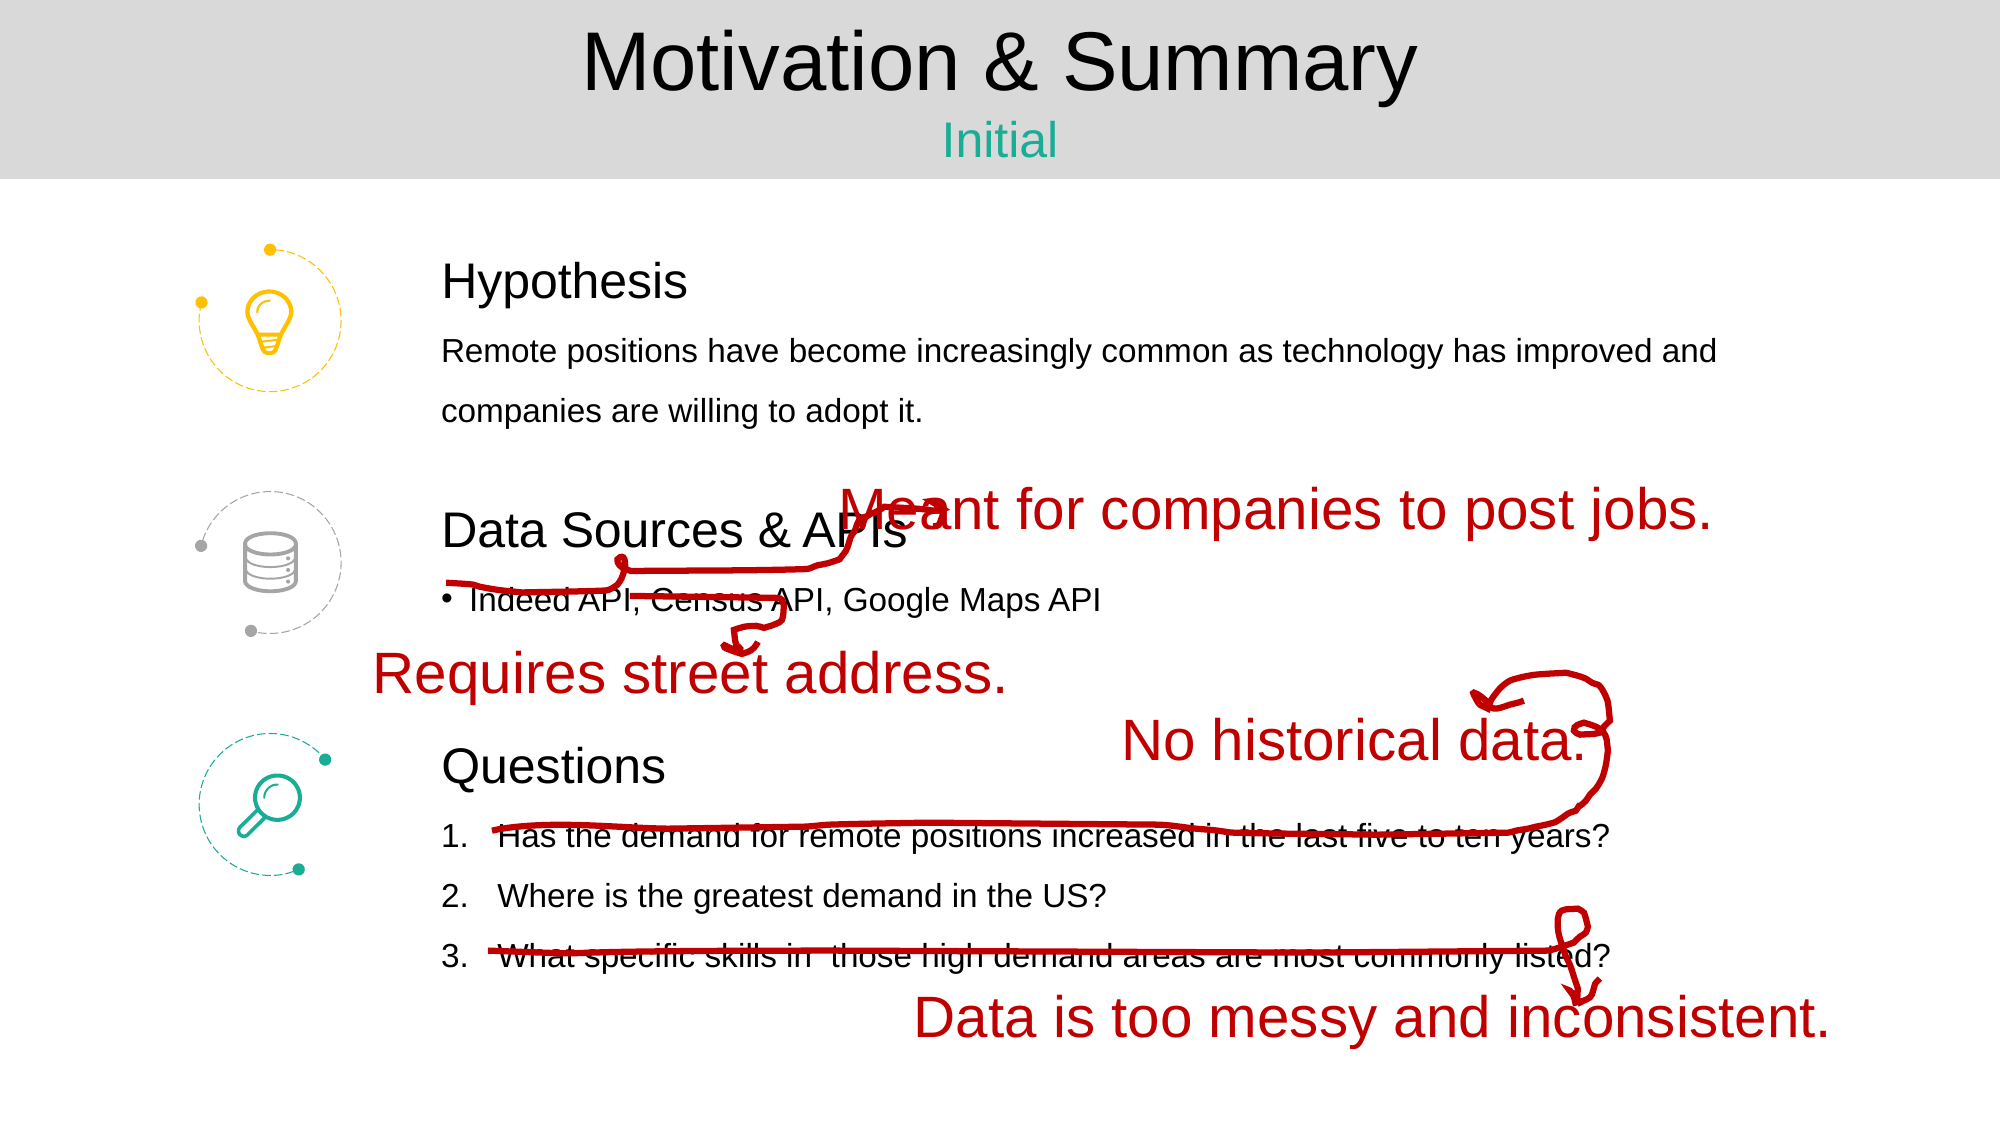

Motivation & Summary
Initial
Hypothesis

Remote positions have become increasingly common as technology has improved and companies are willing to adopt it.
Meant for companies to post jobs.

Data Sources & APIs

Indeed API, Census API, Google Maps API

Requires street address.

No historical data.

Questions
Has the demand for remote positions increased in the last five to ten years?
Where is the greatest demand in the US?
What specific skills in  those high demand areas are most commonly listed?

Data is too messy and inconsistent.